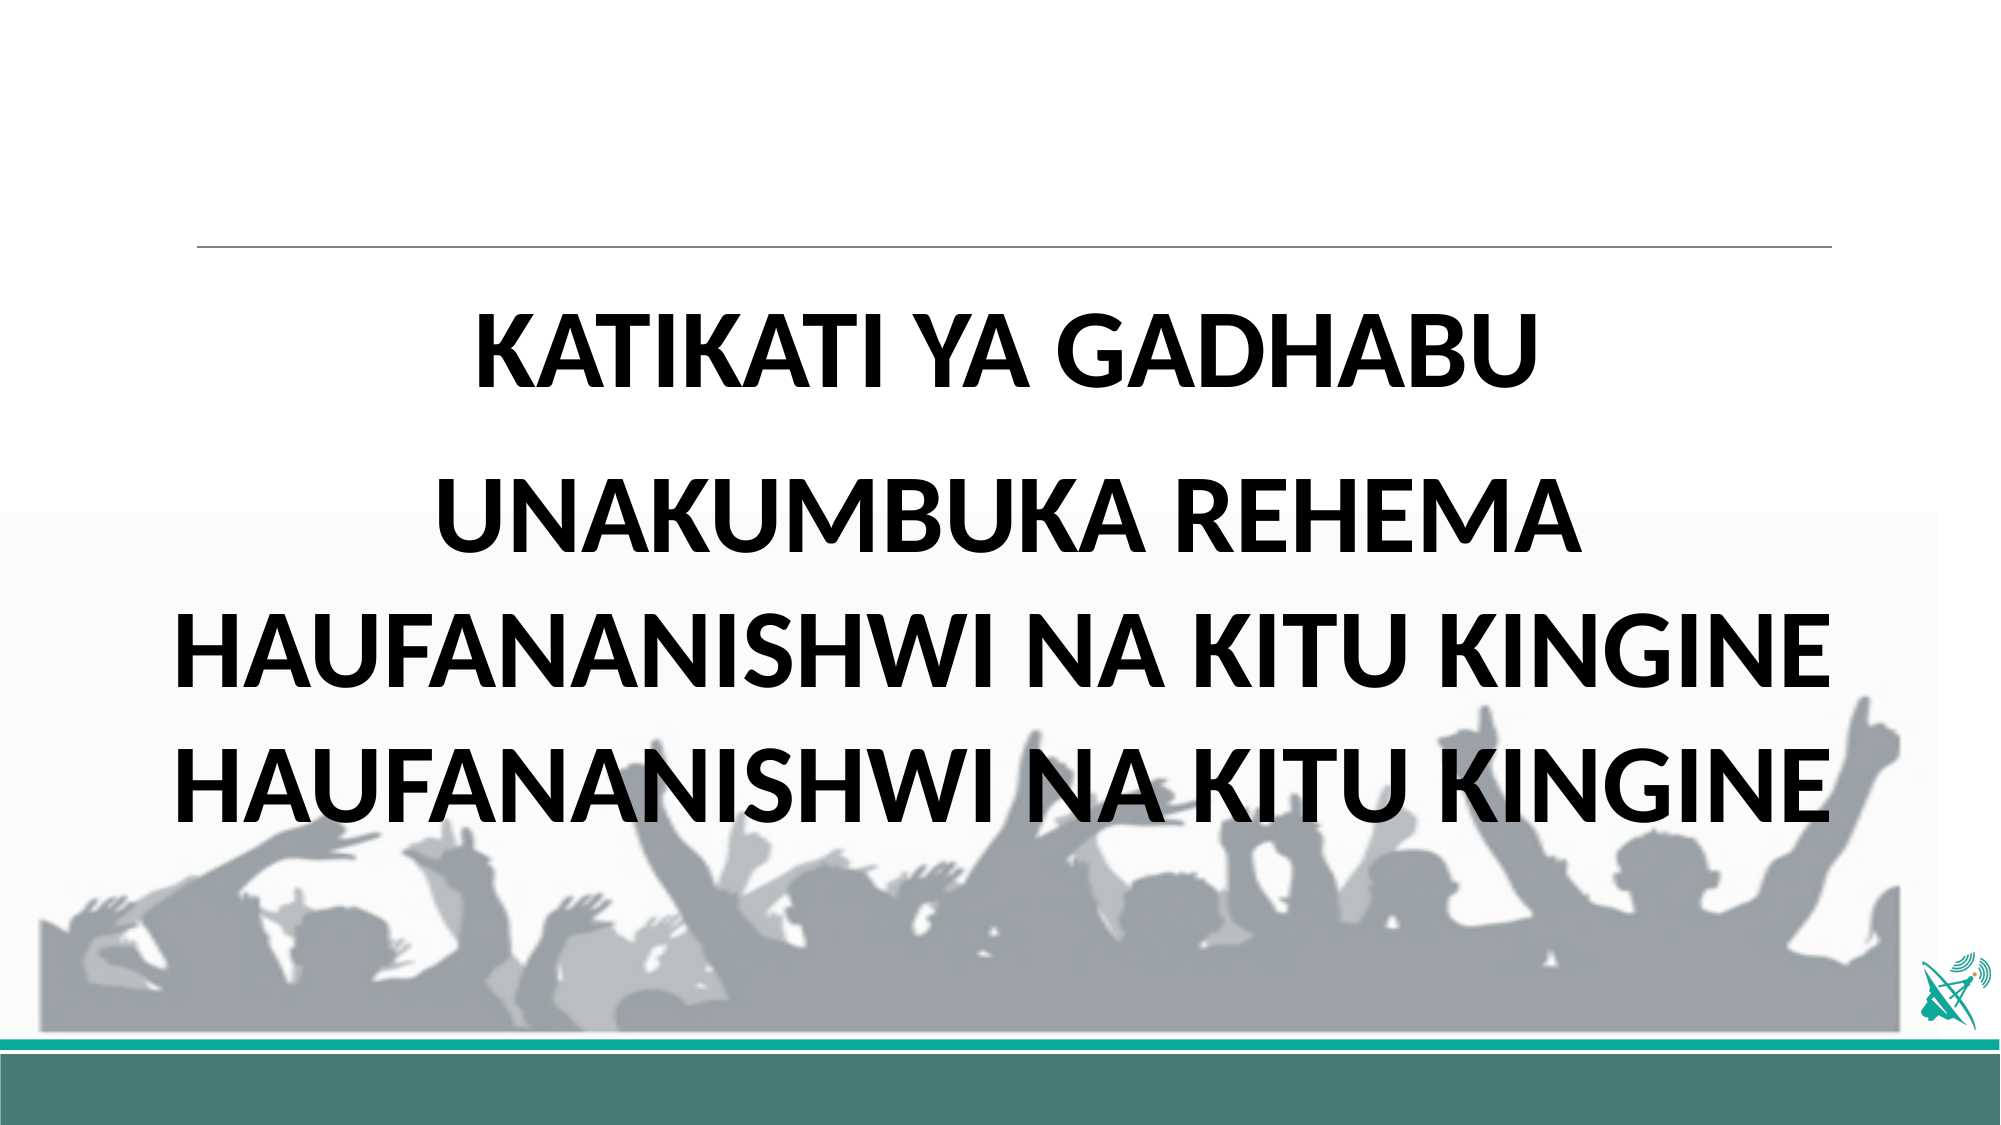

KATIKATI YA GADHABU
UNAKUMBUKA REHEMA HAUFANANISHWI NA KITU KINGINE HAUFANANISHWI NA KITU KINGINE